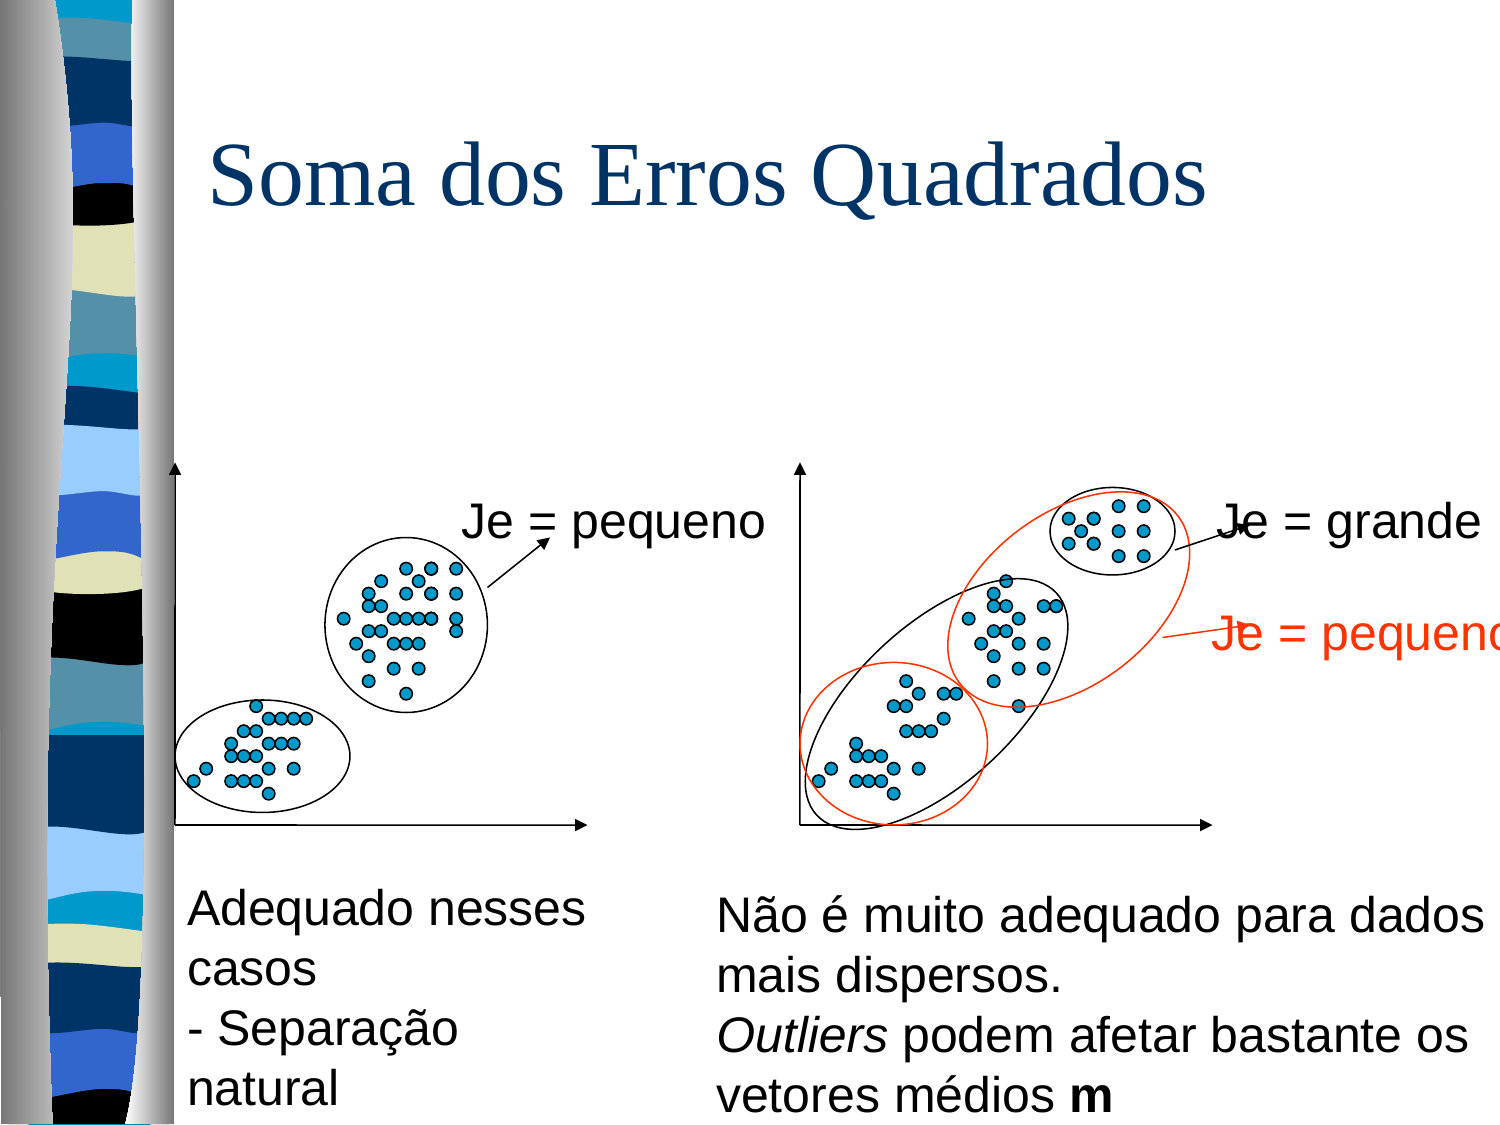

# Soma dos Erros Quadrados

Je = pequeno
Je = grande

Je = pequeno

Adequado nesses casos
- Separação natural

Não é muito adequado para dados
mais dispersos.
Outliers podem afetar bastante os
vetores médios m